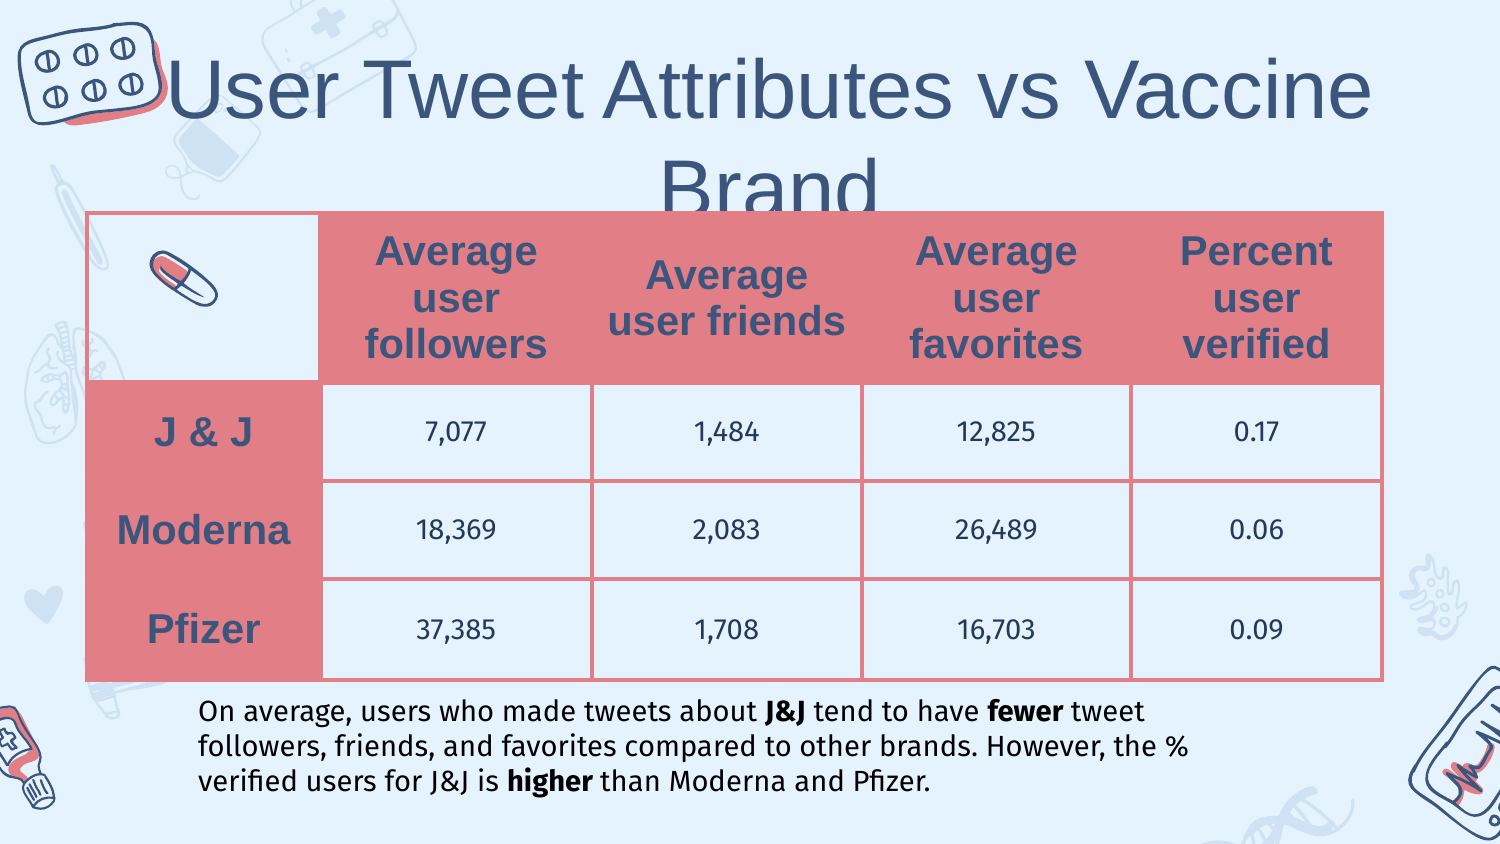

# User Tweet Attributes vs Vaccine Brand
|  | Average user followers | Average user friends | Average user favorites | Percent user verified |
| --- | --- | --- | --- | --- |
| J & J | 7,077 | 1,484 | 12,825 | 0.17 |
| Moderna | 18,369 | 2,083 | 26,489 | 0.06 |
| Pfizer | 37,385 | 1,708 | 16,703 | 0.09 |
On average, users who made tweets about J&J tend to have fewer tweet followers, friends, and favorites compared to other brands. However, the % verified users for J&J is higher than Moderna and Pfizer.